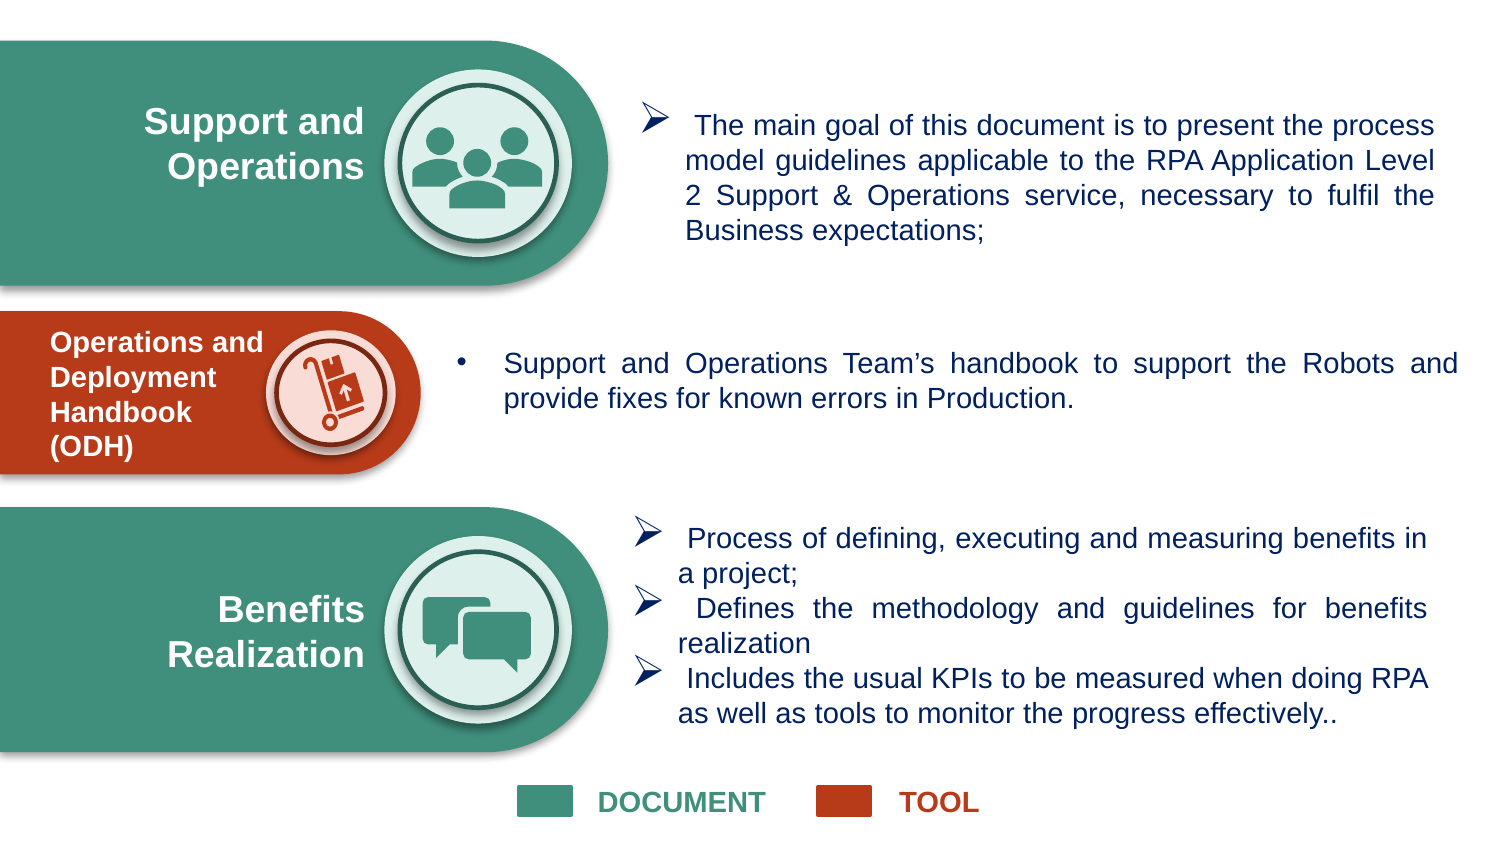

Support and Operations
 The main goal of this document is to present the process model guidelines applicable to the RPA Application Level 2 Support & Operations service, necessary to fulfil the Business expectations;

Operations and Deployment Handbook (ODH)

Support and Operations Team’s handbook to support the Robots and provide fixes for known errors in Production.

 Process of defining, executing and measuring benefits in a project;
 Defines the methodology and guidelines for benefits realization
 Includes the usual KPIs to be measured when doing RPA as well as tools to monitor the progress effectively..

Benefits Realization

DOCUMENT

TOOL